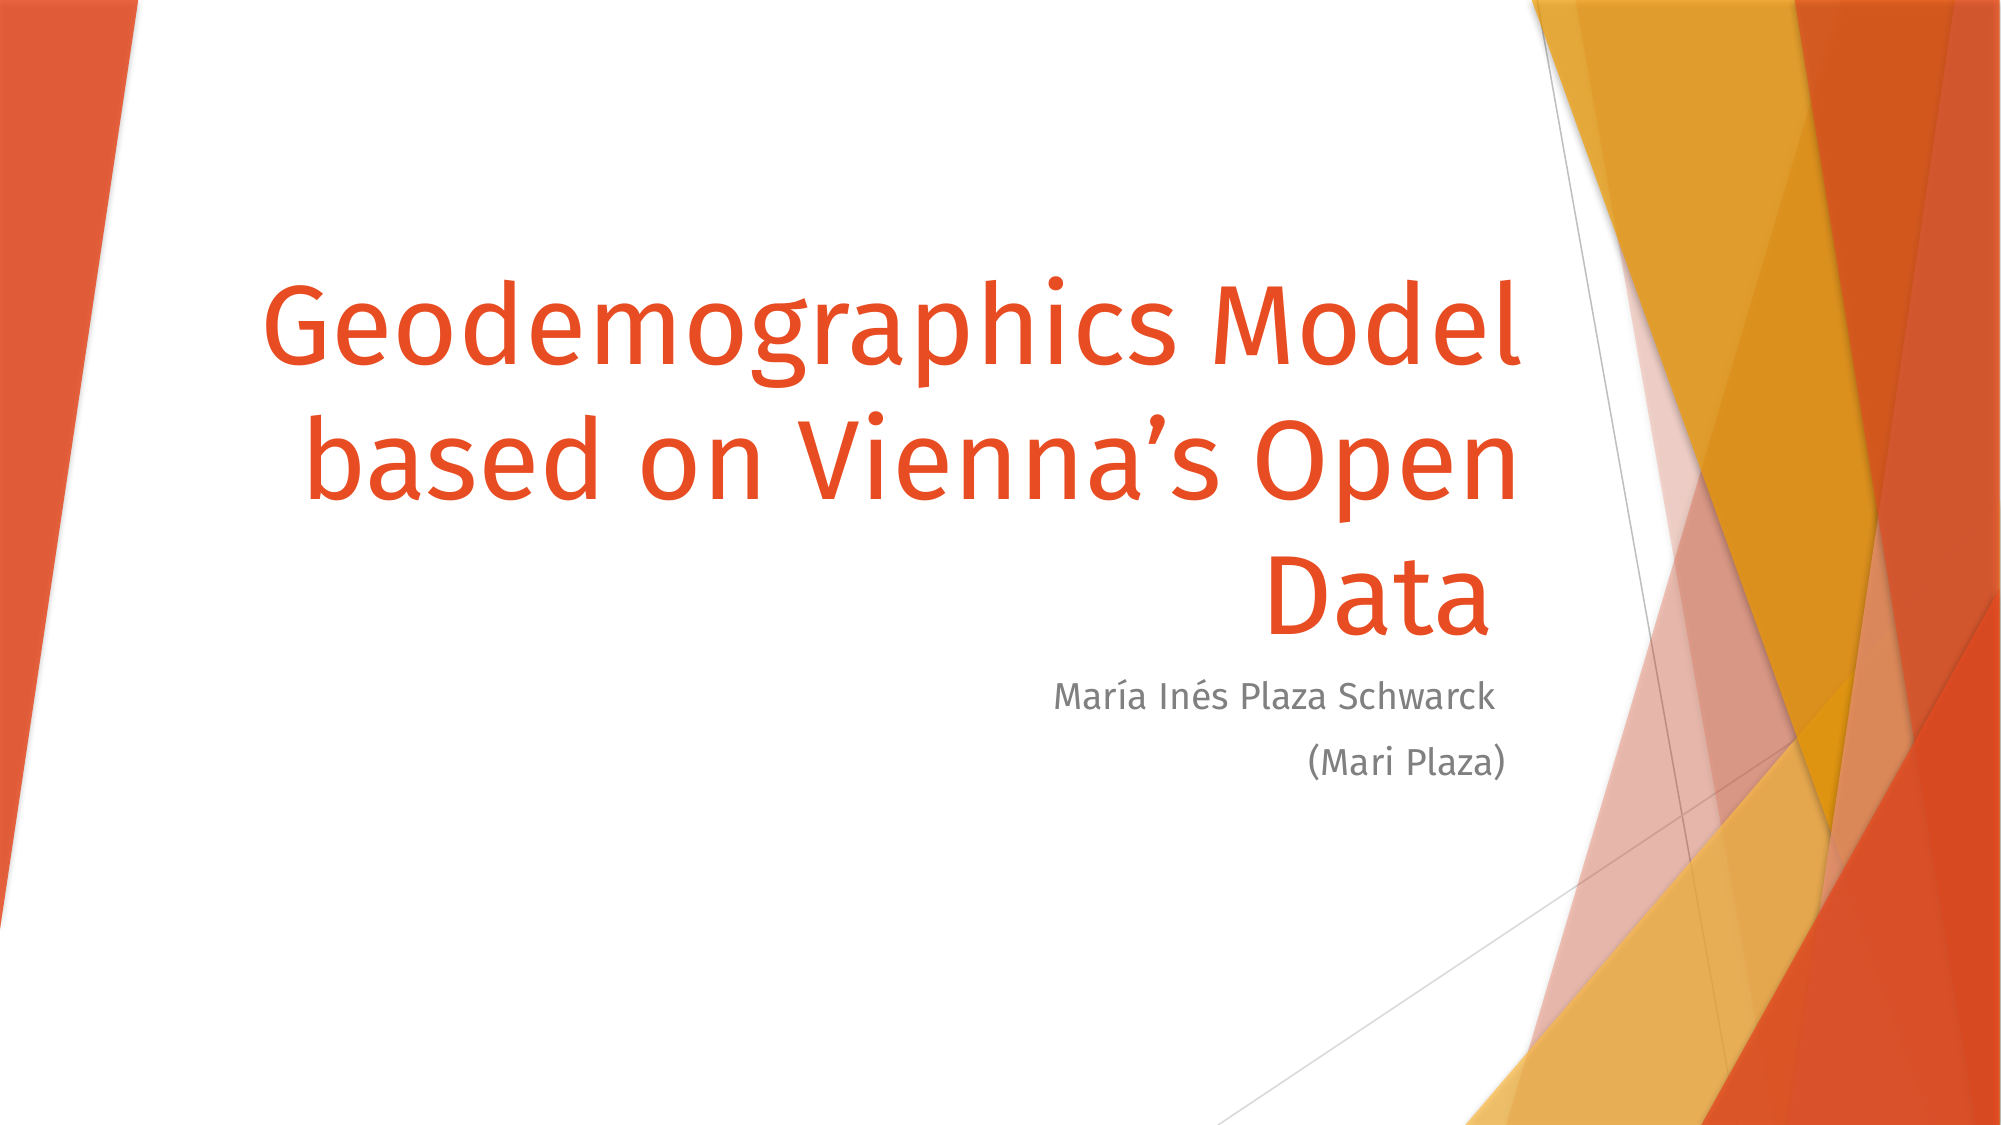

# Geodemographics Model based on Vienna’s Open Data
María Inés Plaza Schwarck
(Mari Plaza)